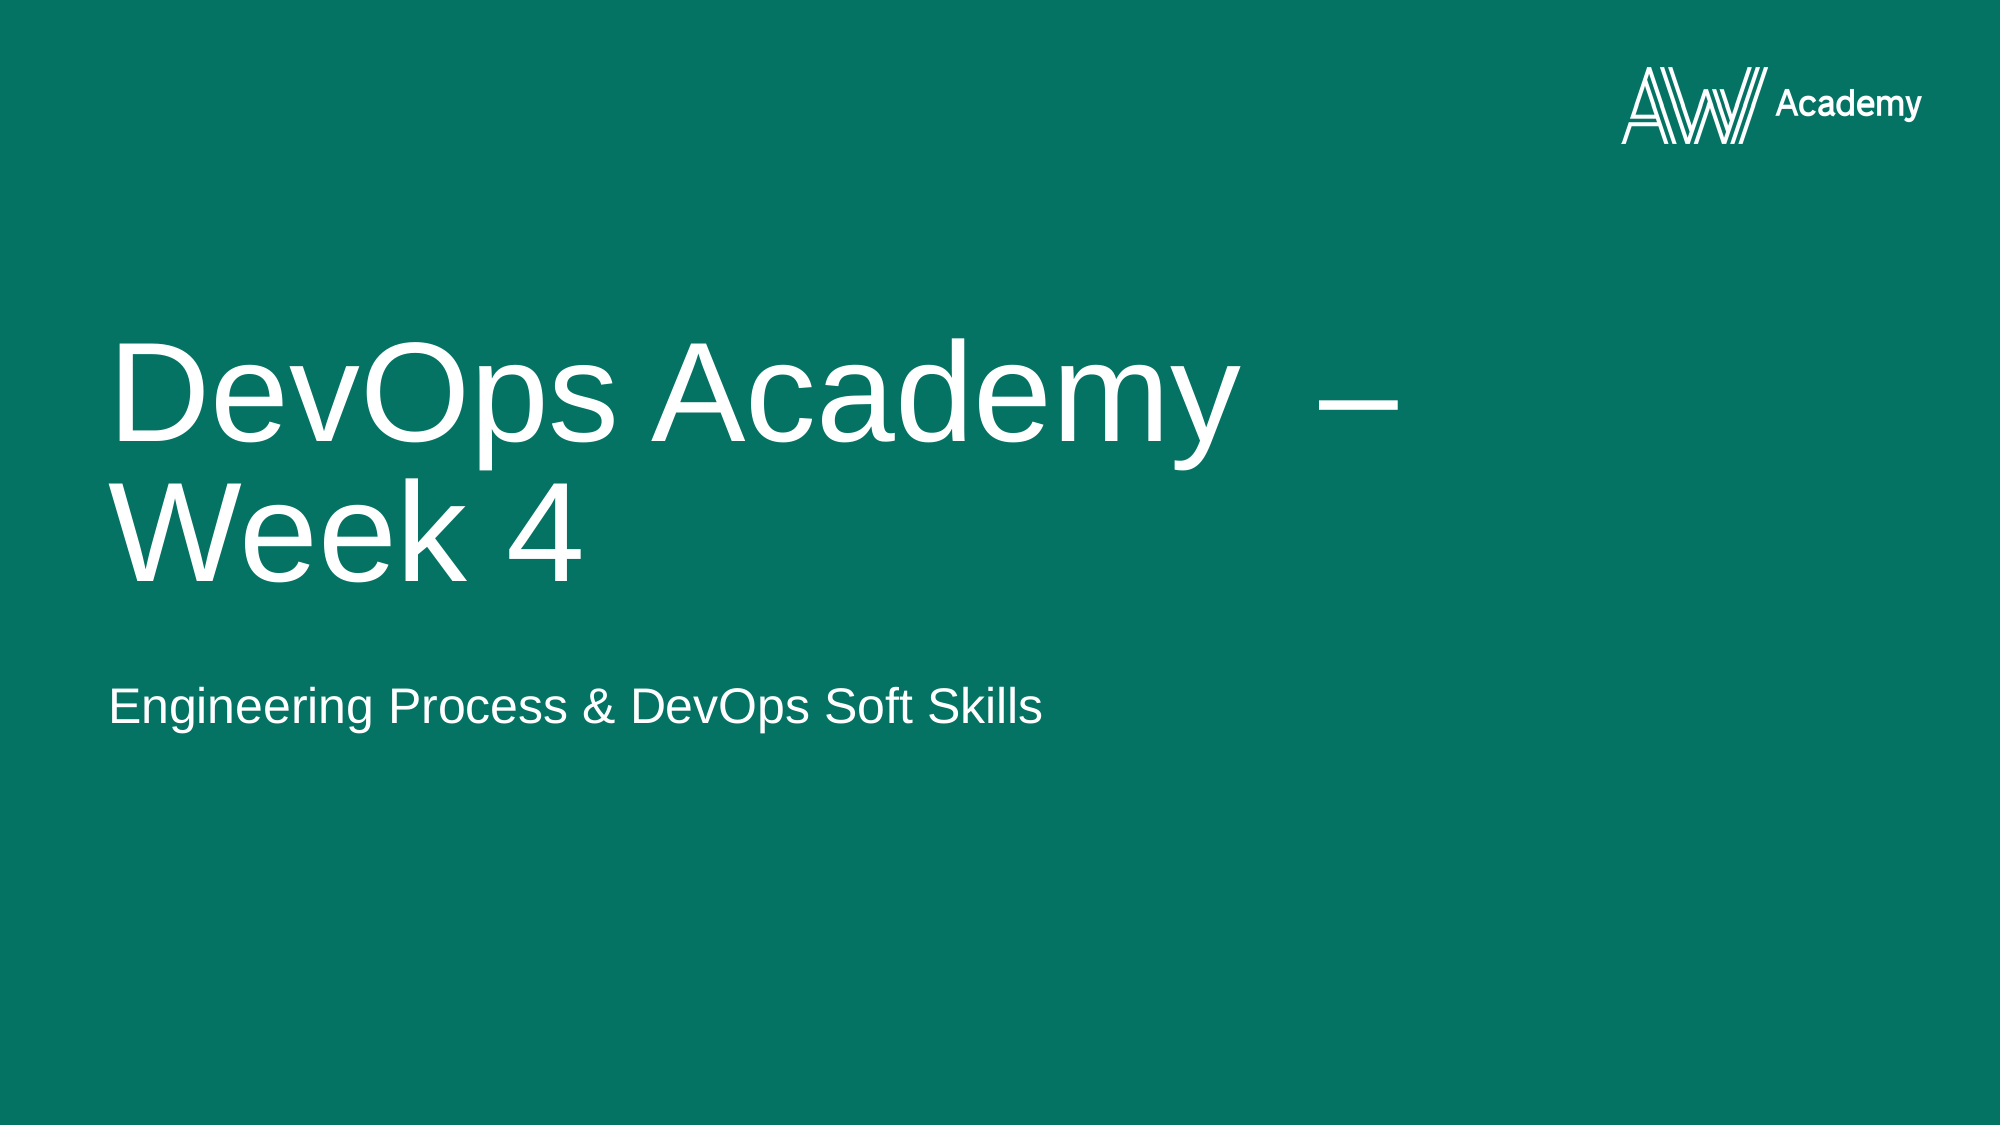

# DevOps Academy  – Week 4
Engineering Process​ & DevOps Soft Skills